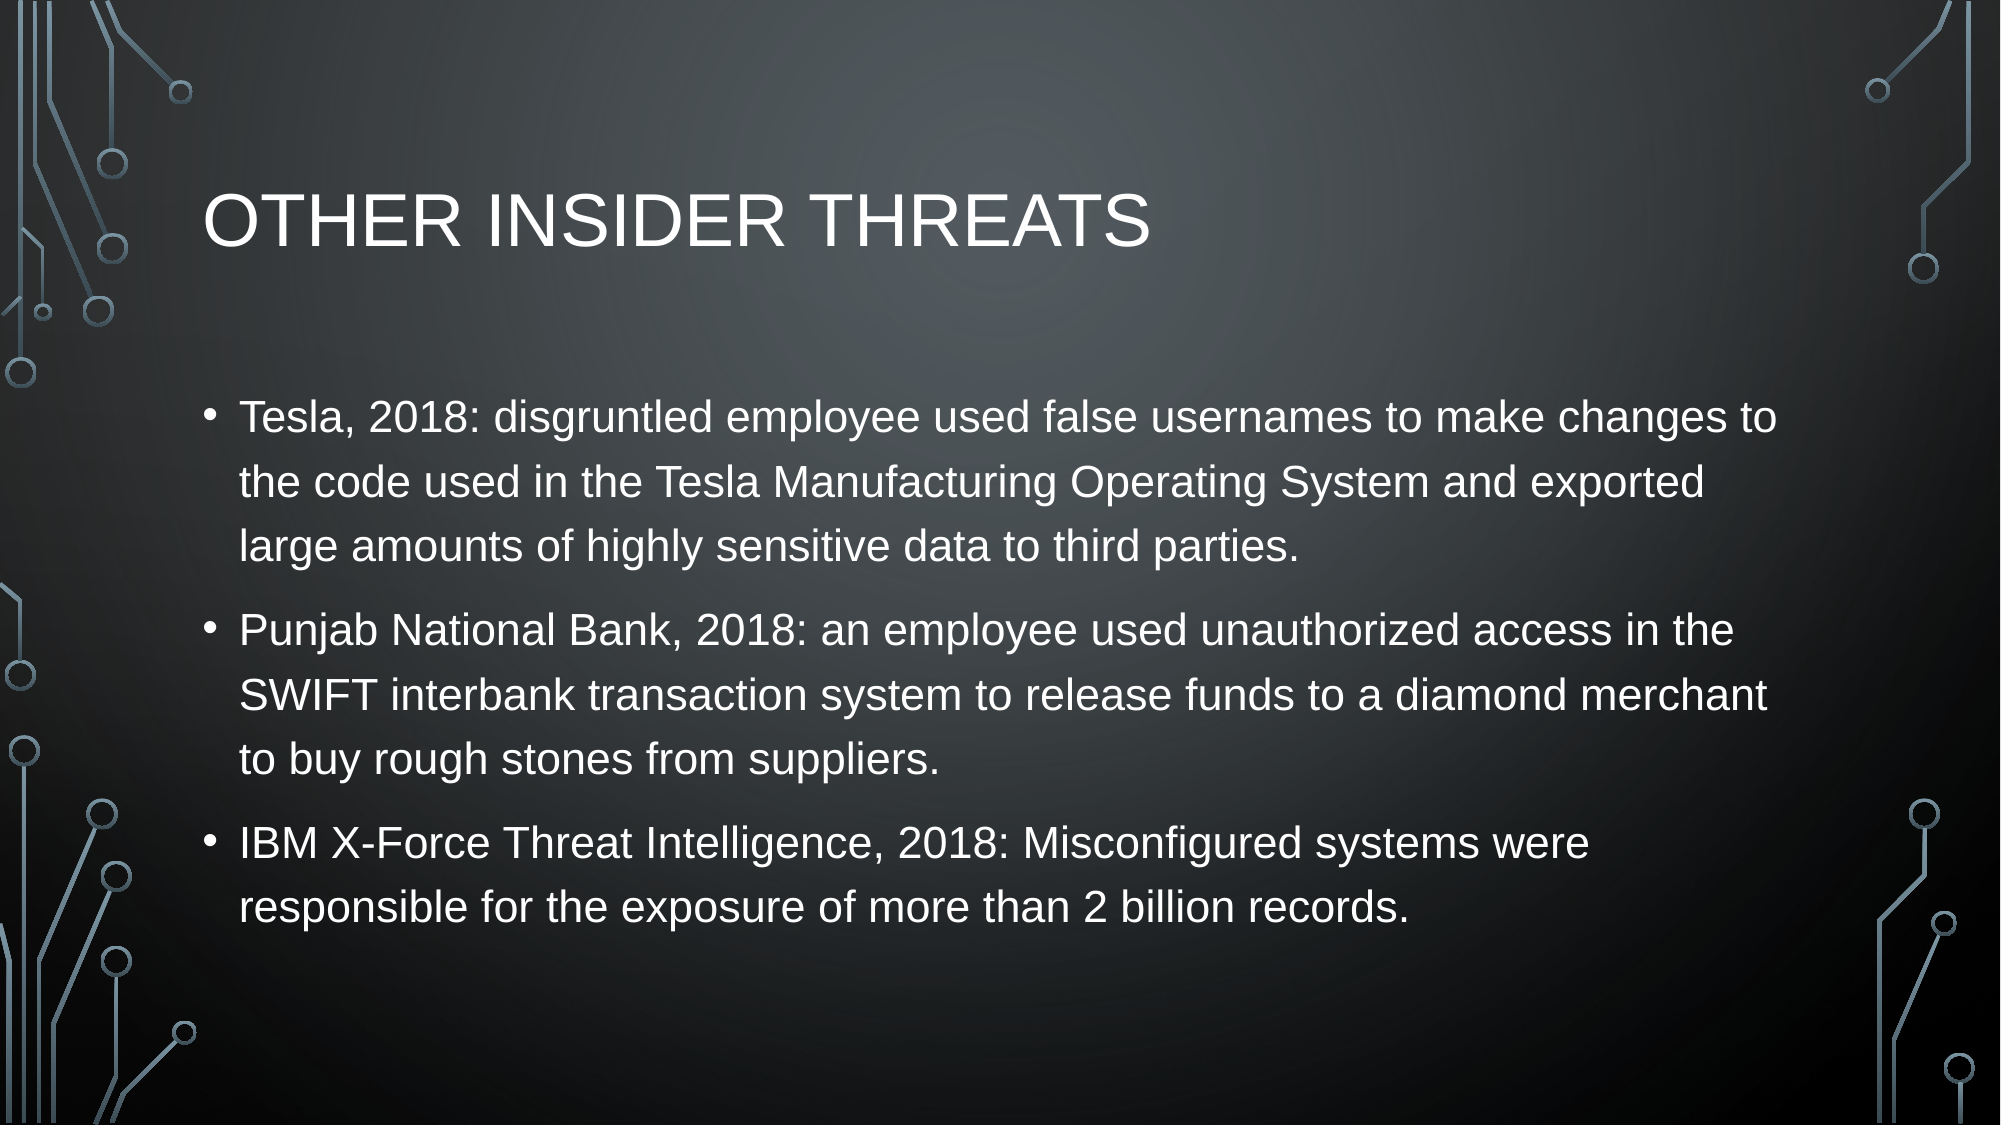

# OTHER INSIDER THREATS
Tesla, 2018: disgruntled employee used false usernames to make changes to the code used in the Tesla Manufacturing Operating System and exported large amounts of highly sensitive data to third parties.
Punjab National Bank, 2018: an employee used unauthorized access in the SWIFT interbank transaction system to release funds to a diamond merchant to buy rough stones from suppliers.
IBM X-Force Threat Intelligence, 2018: Misconfigured systems were responsible for the exposure of more than 2 billion records.